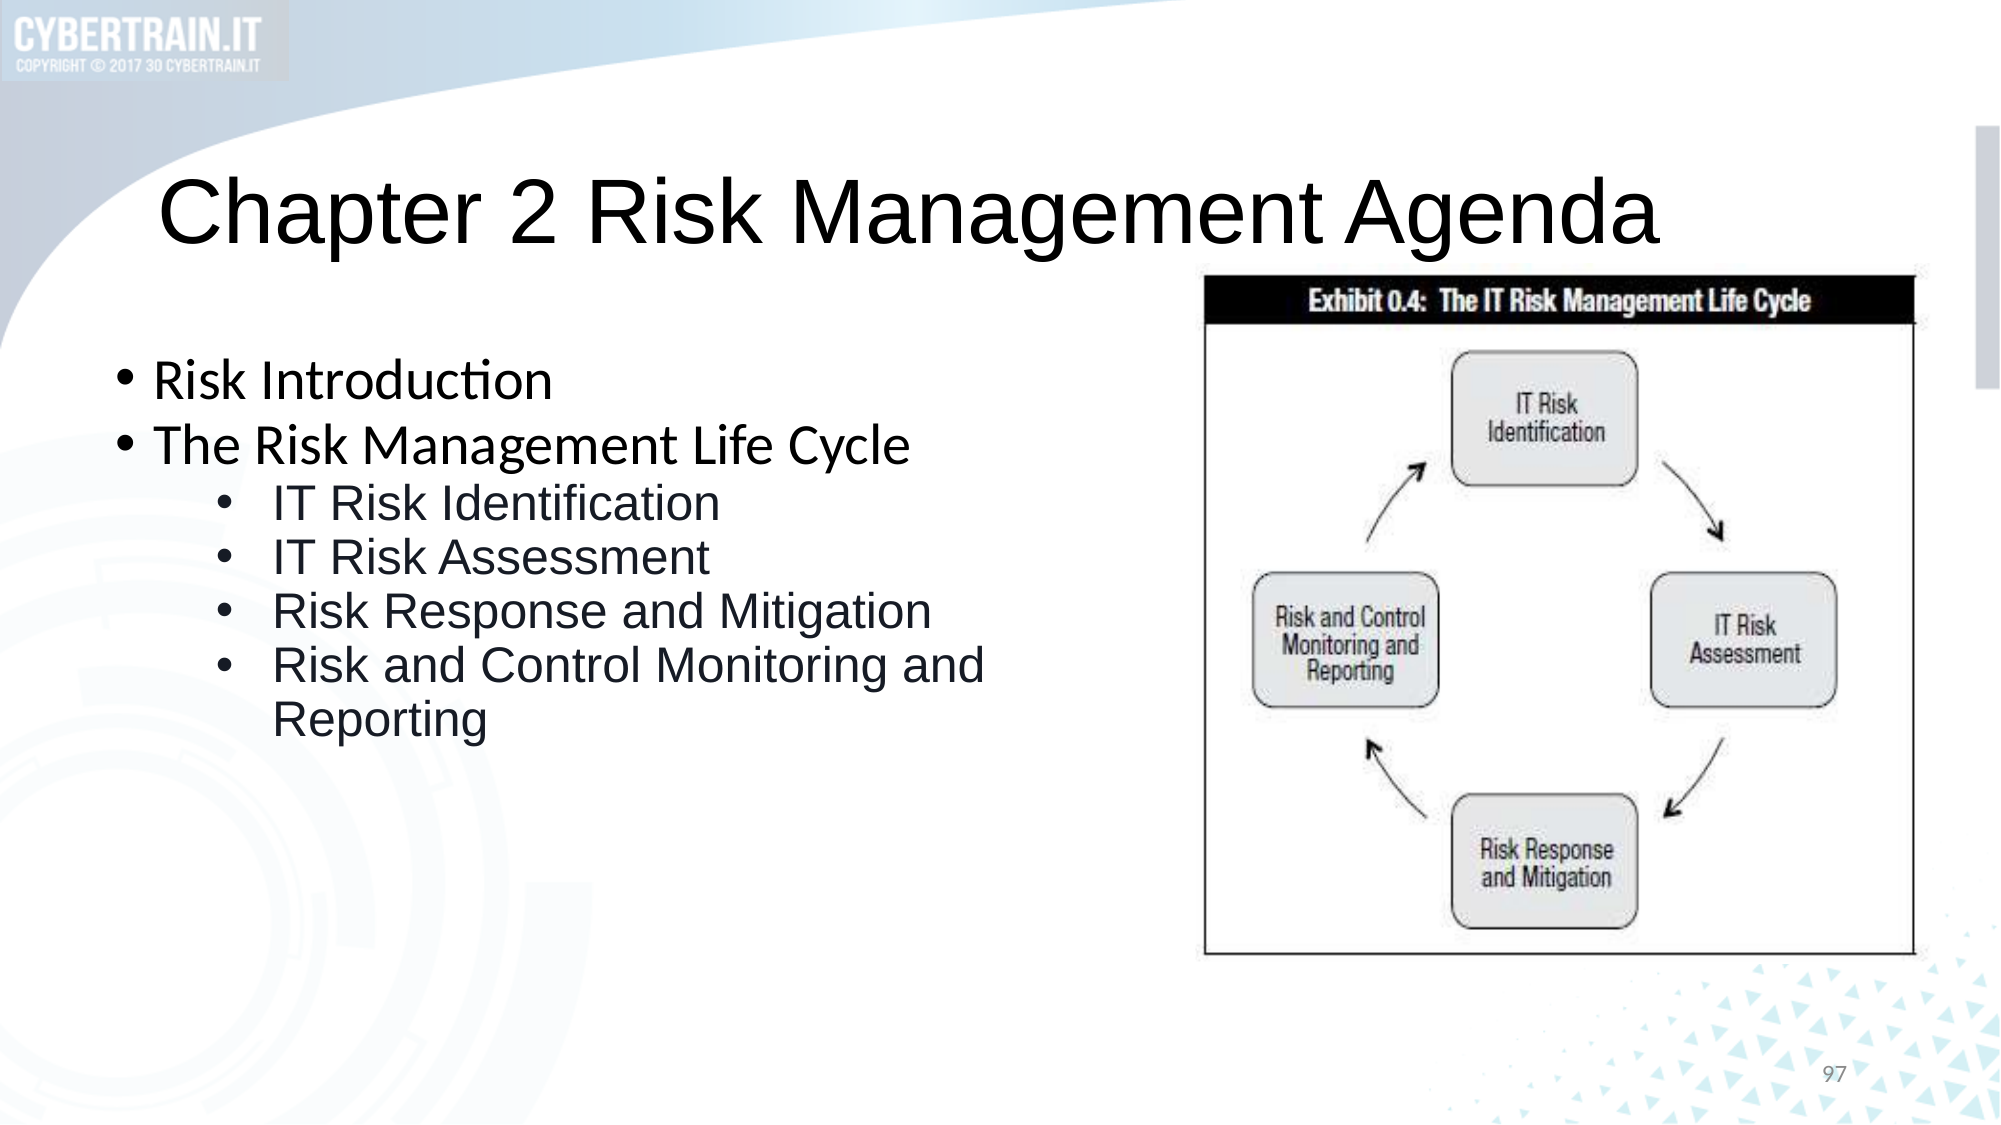

# Chapter 2 Risk Management Agenda

Risk Introduction
The Risk Management Life Cycle
IT Risk Identification
IT Risk Assessment
Risk Response and Mitigation
Risk and Control Monitoring and Reporting
97